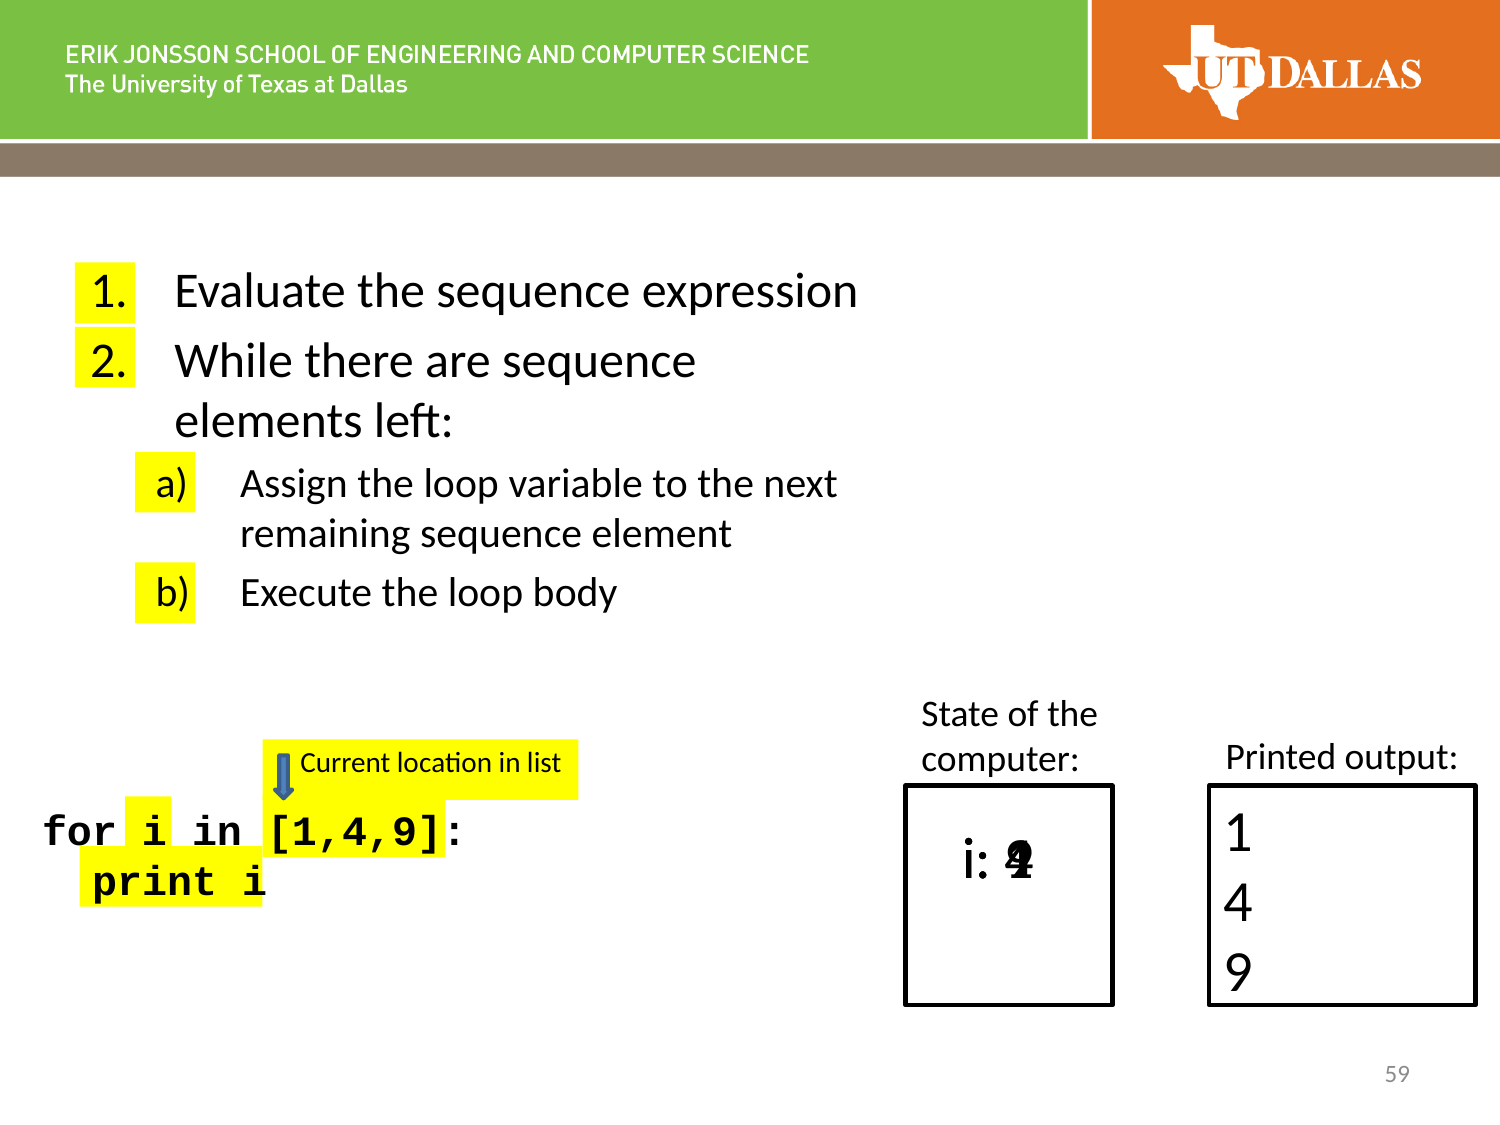

#
Evaluate the sequence expression
While there are sequence elements left:
Assign the loop variable to the next remaining sequence element
Execute the loop body

State of the
computer:
Printed output:
Current location in list

1
4
9
for i in [1,4,9]:
  print i

i: 1
i: 4
i: 9

59